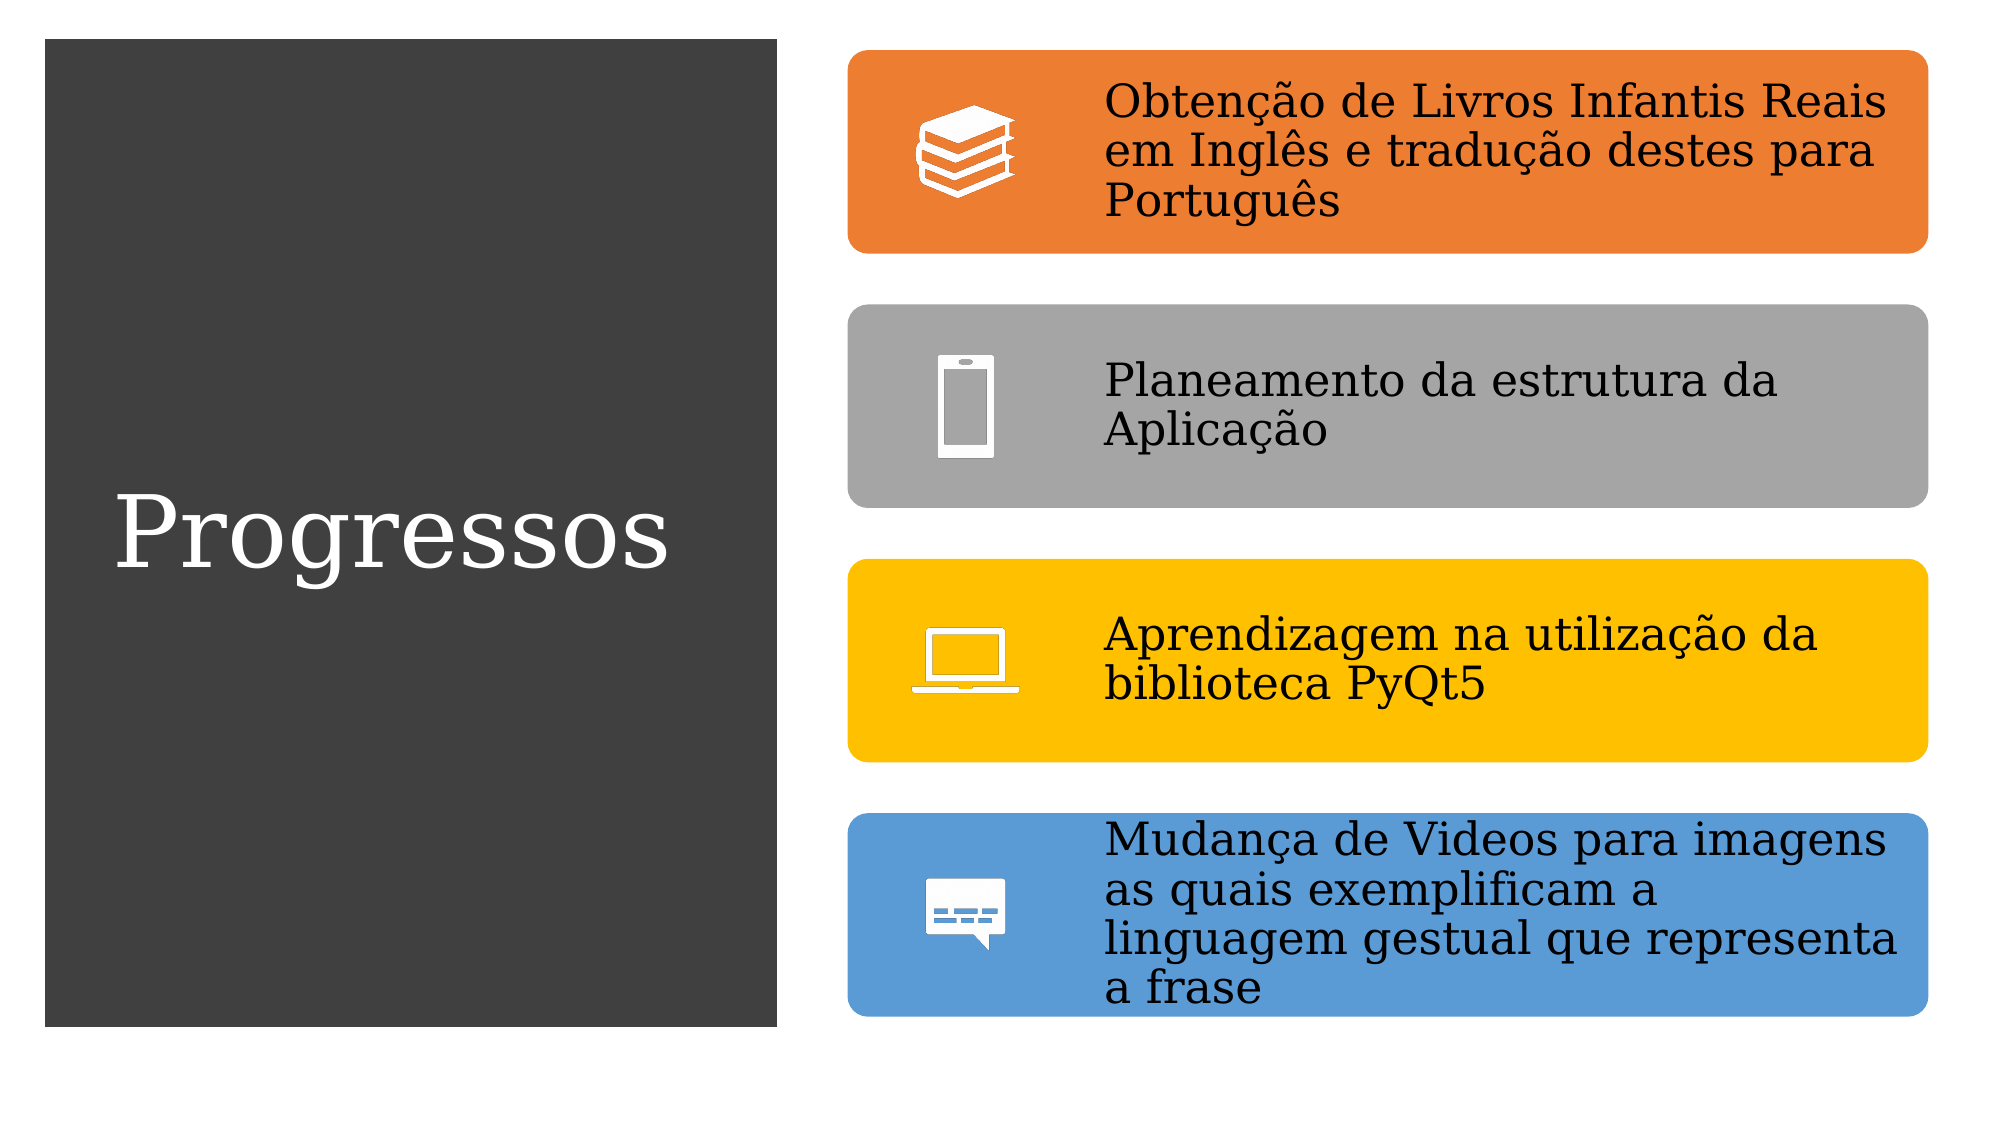

Obtenção de Livros Infantis Reais em Inglês e tradução destes para Português
Planeamento da estrutura da Aplicação
Aprendizagem na utilização da biblioteca PyQt5
Mudança de Videos para imagens as quais exemplificam a linguagem gestual que representa a frase
# Progressos